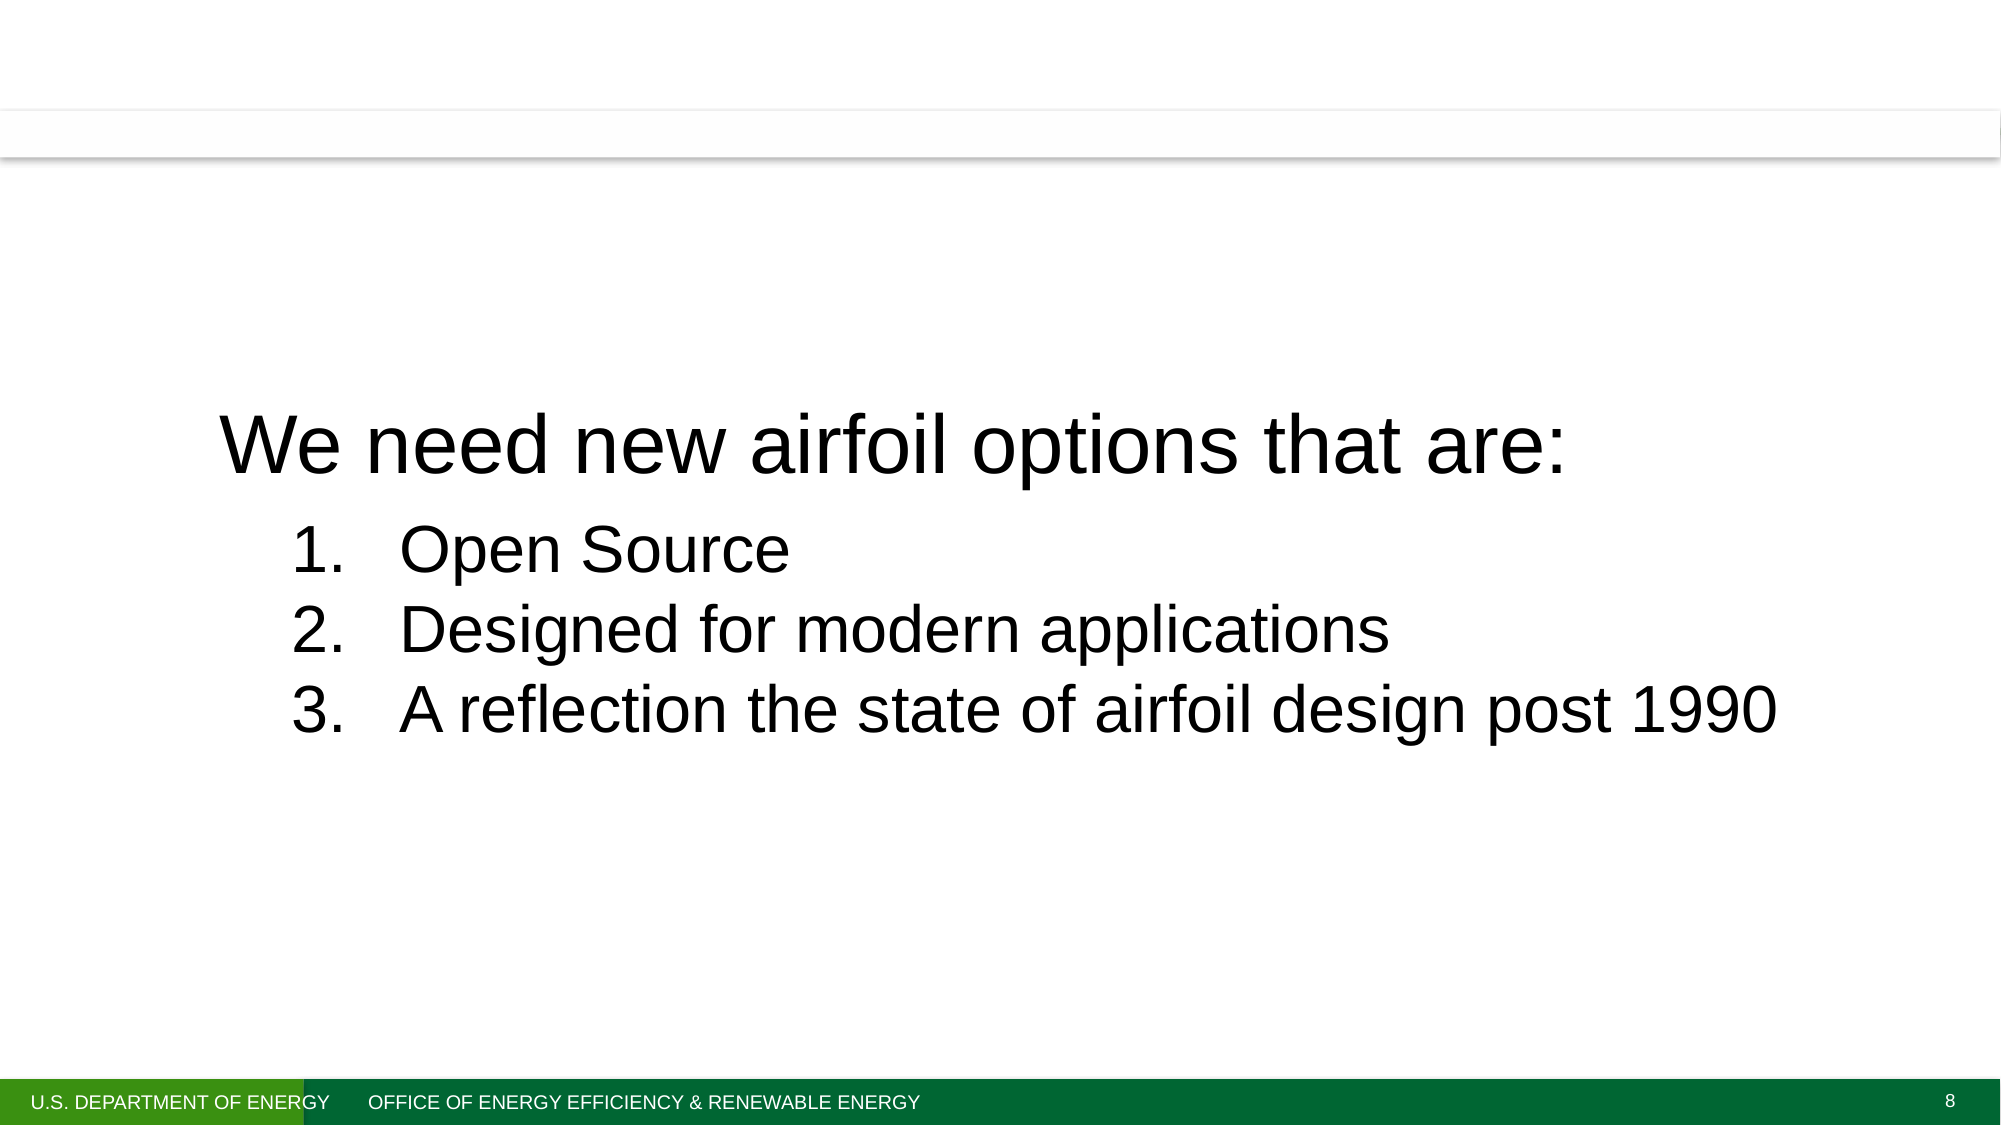

We need new airfoil options that are:

Open Source
Designed for modern applications
A reflection the state of airfoil design post 1990